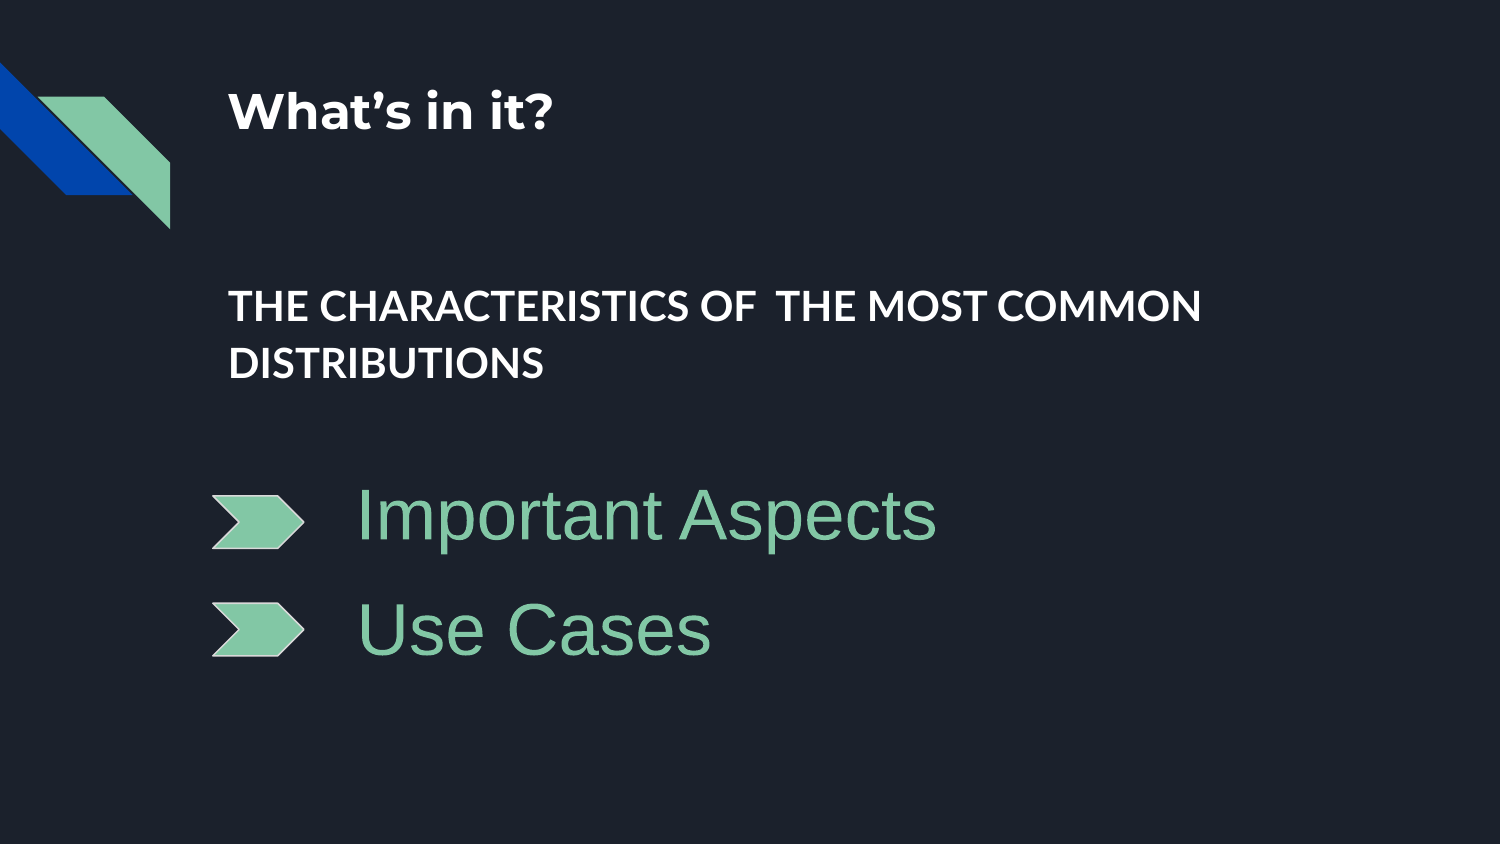

# What’s in it?

THE CHARACTERISTICS OF  THE MOST COMMON DISTRIBUTIONS
Important Aspects

Use Cases